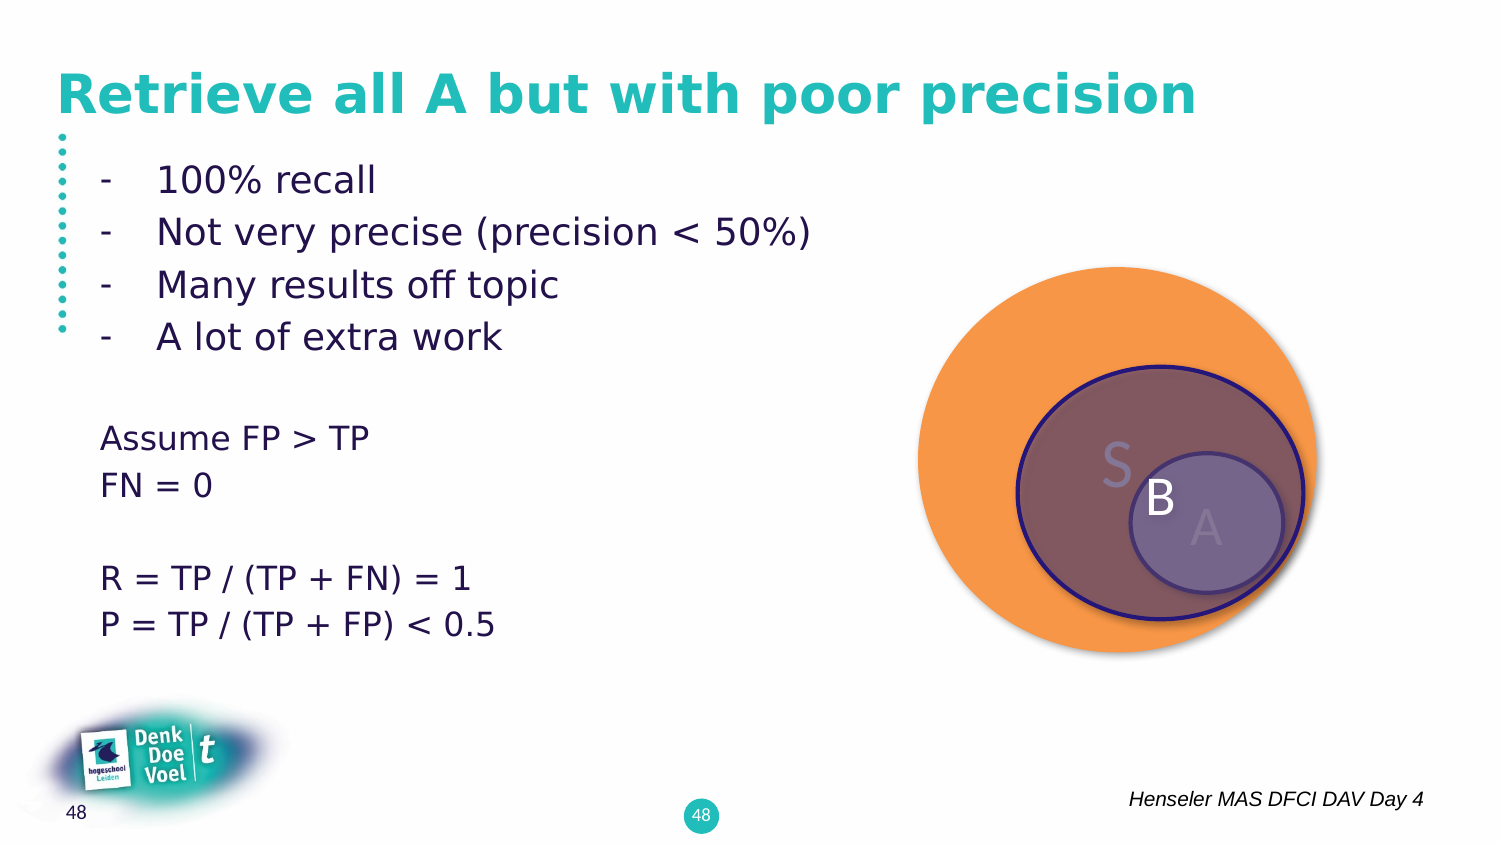

# Retrieve all A but with poor precision
100% recall
Not very precise (precision < 50%)
Many results off topic
A lot of extra work

Assume FP > TP
FN = 0

R = TP / (TP + FN) = 1
P = TP / (TP + FP) < 0.5

S
B
A
48